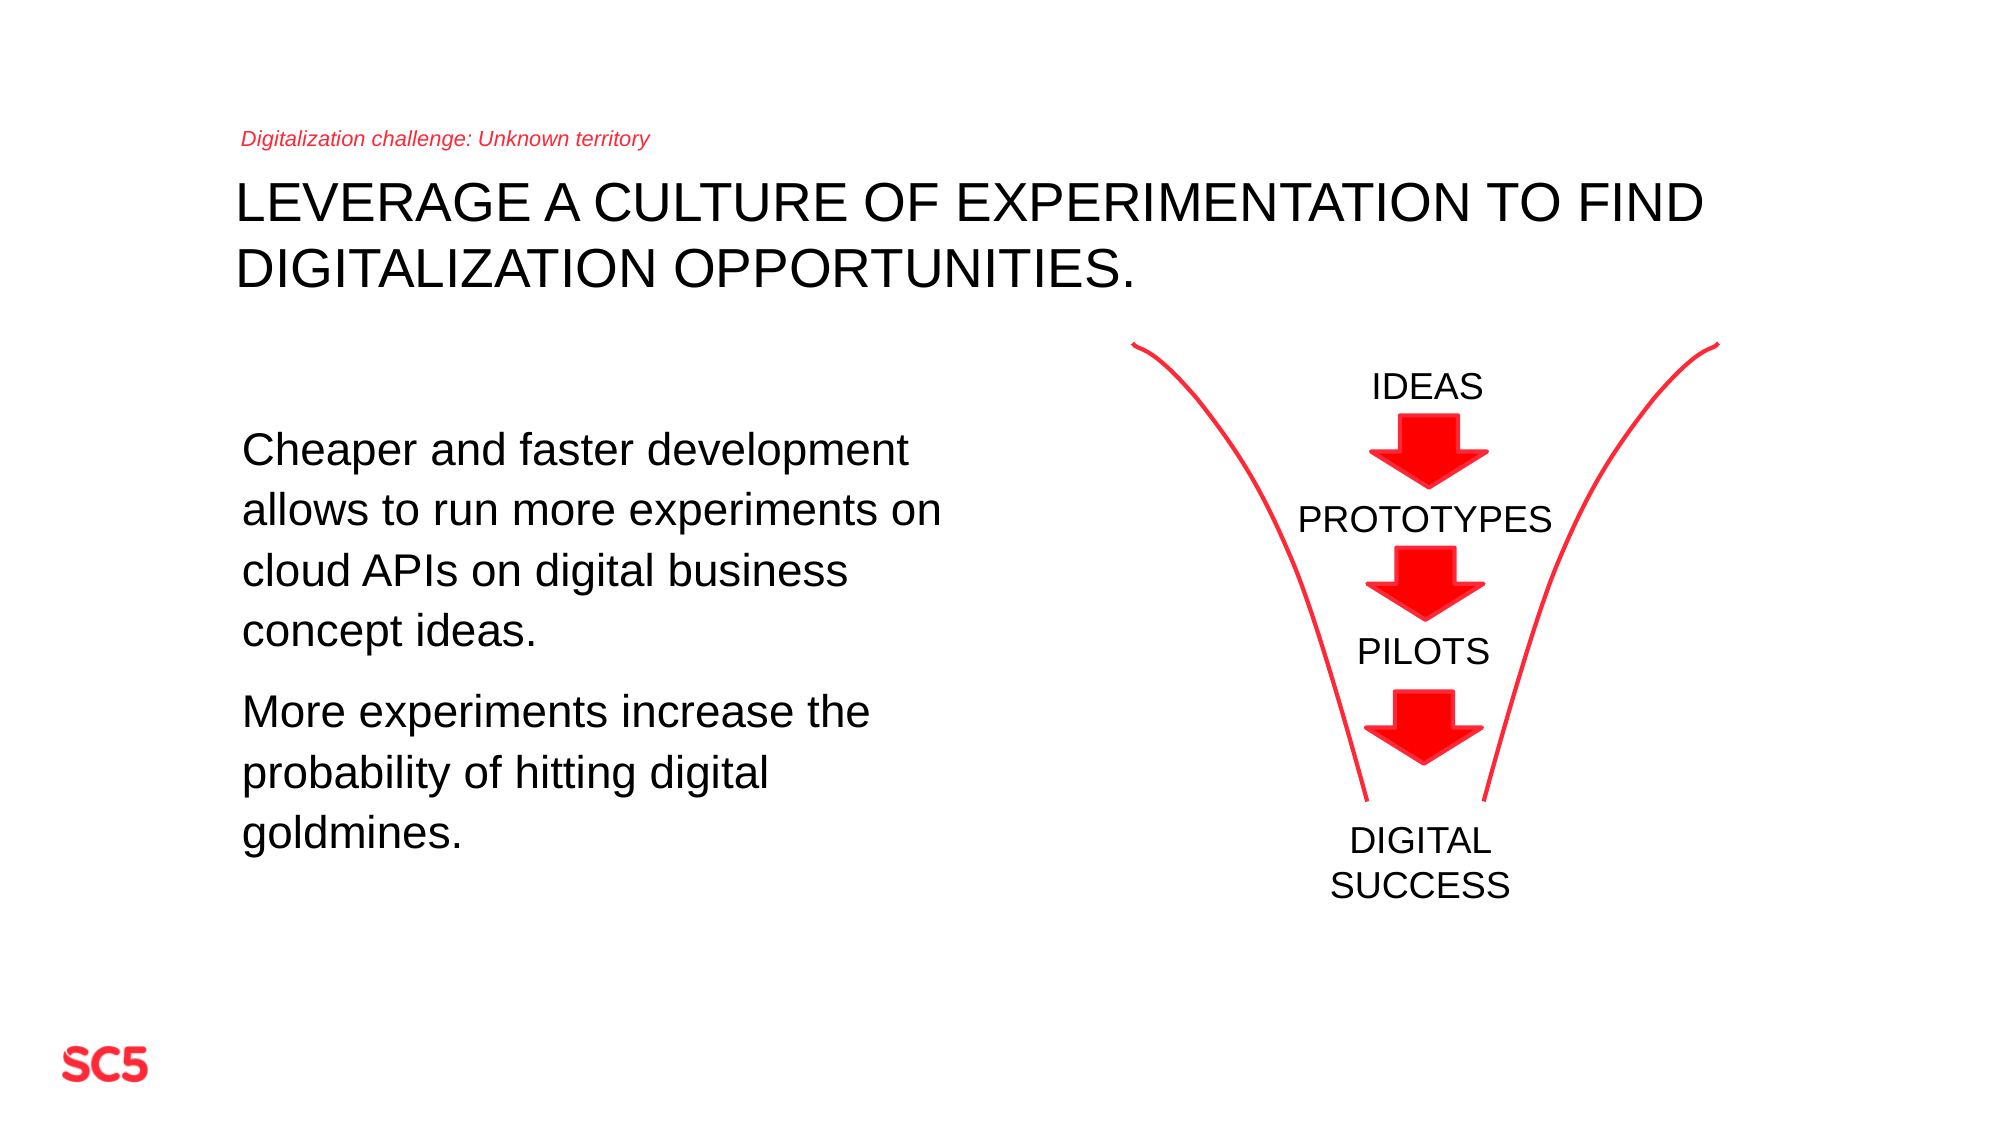

Digitalization challenge: Unknown territory
# LEVERAGE A CULTURE OF EXPERIMENTATION TO FIND DIGITALIZATION OPPORTUNITIES.

Cheaper and faster development allows to run more experiments on cloud APIs on digital business concept ideas.
More experiments increase the probability of hitting digital goldmines.

DIGITAL SUCCESS
IDEAS
PROTOTYPES
PILOTS